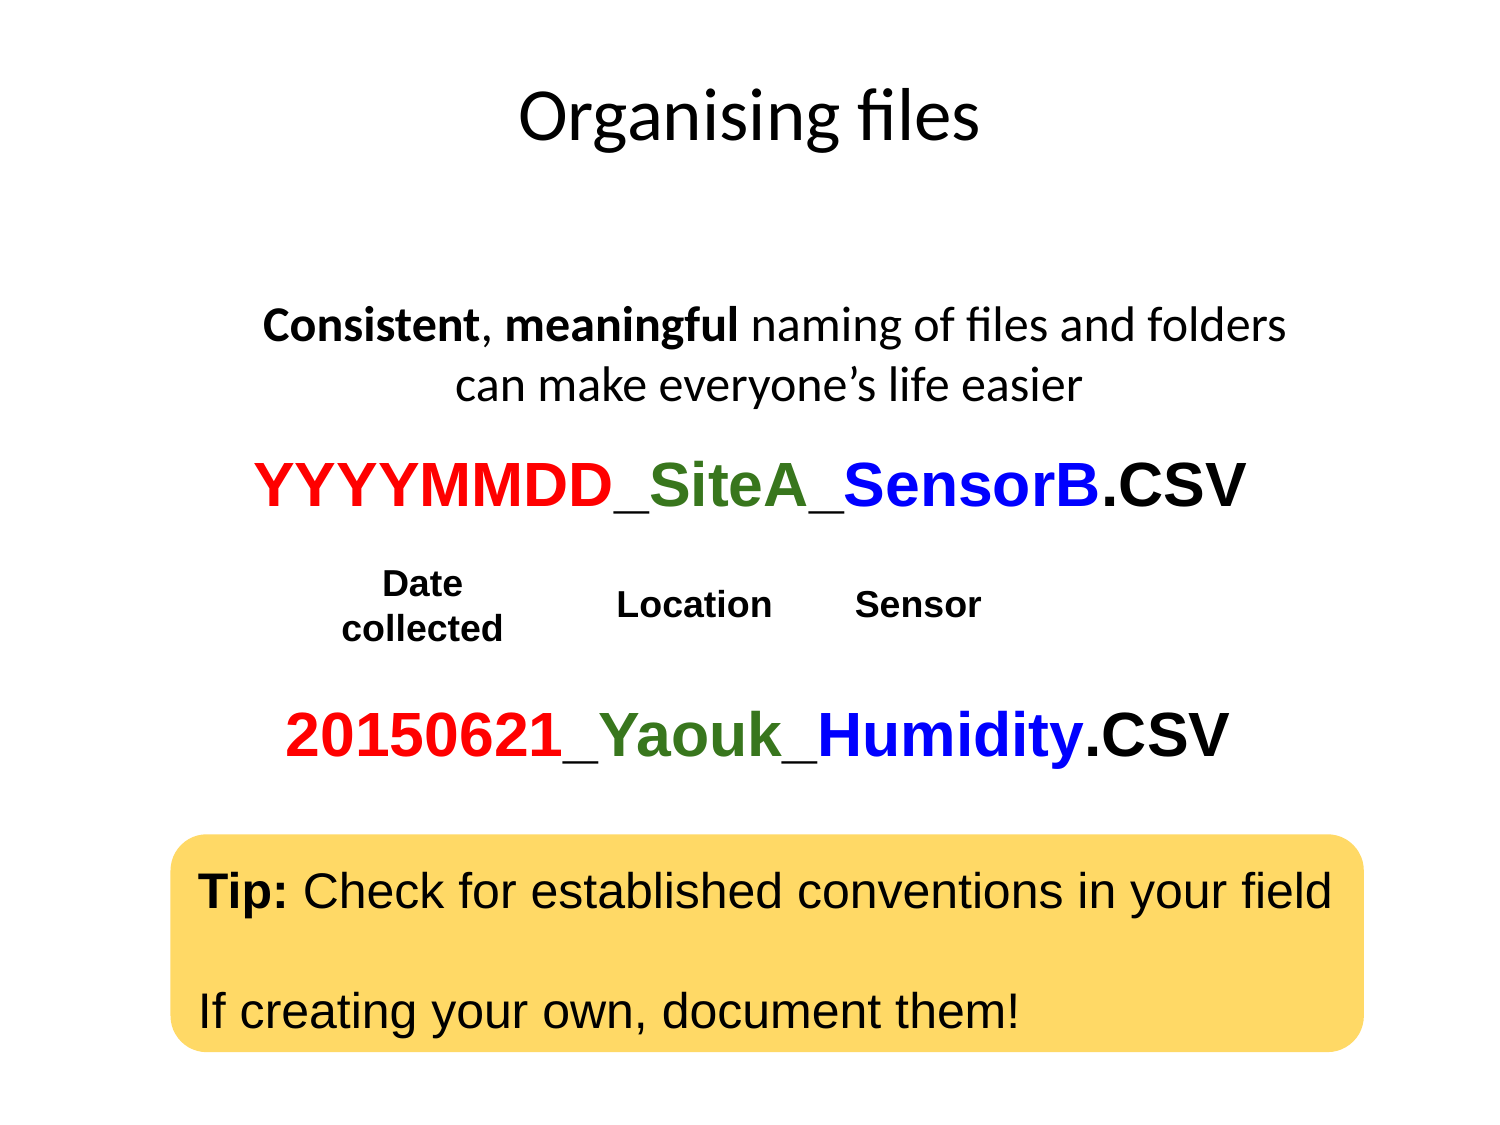

# Organising files
Consistent, meaningful naming of files and folders can make everyone’s life easier
YYYYMMDD_SiteA_SensorB.CSV
Date collected
Location
Sensor
20150621_Yaouk_Humidity.CSV

Tip: Check for established conventions in your field

If creating your own, document them!